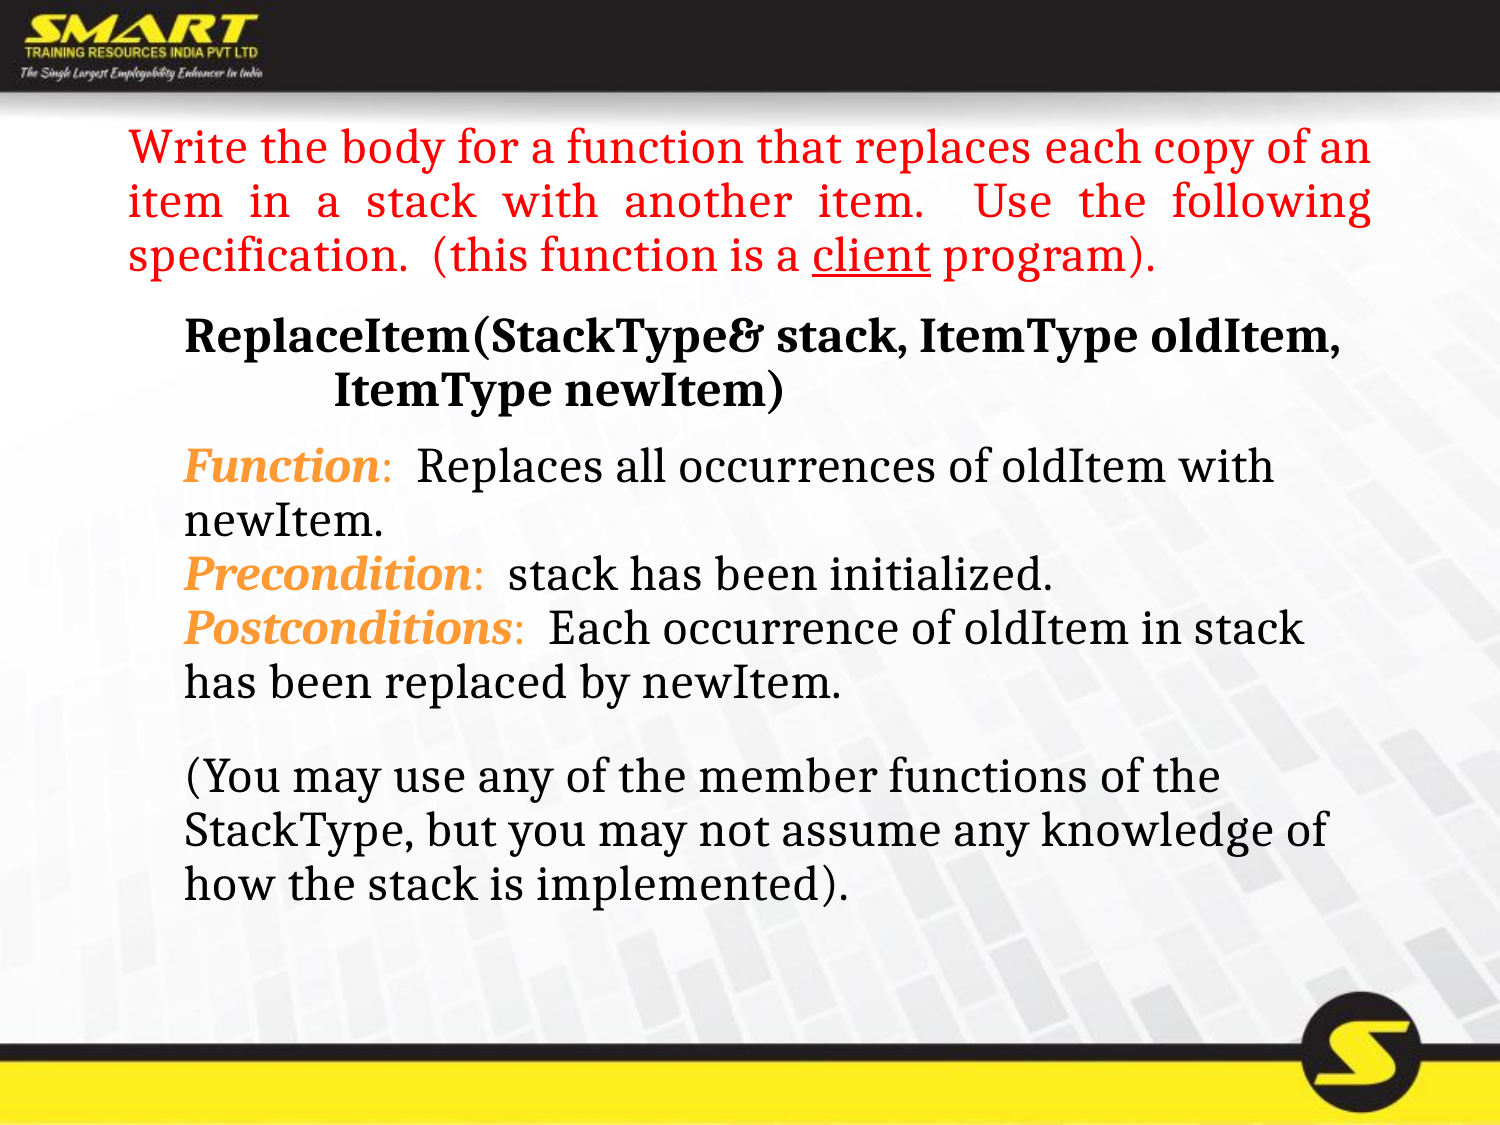

Write the body for a function that replaces each copy of an item in a stack with another item.  Use the following specification.  (this function is a client program).

	ReplaceItem(StackType& stack, ItemType oldItem, 	ItemType newItem)

	Function:  Replaces all occurrences of oldItem with newItem.
	Precondition:  stack has been initialized.
	Postconditions:  Each occurrence of oldItem in stack has been replaced by newItem.

	(You may use any of the member functions of the StackType, but you may not assume any knowledge of how the stack is implemented).